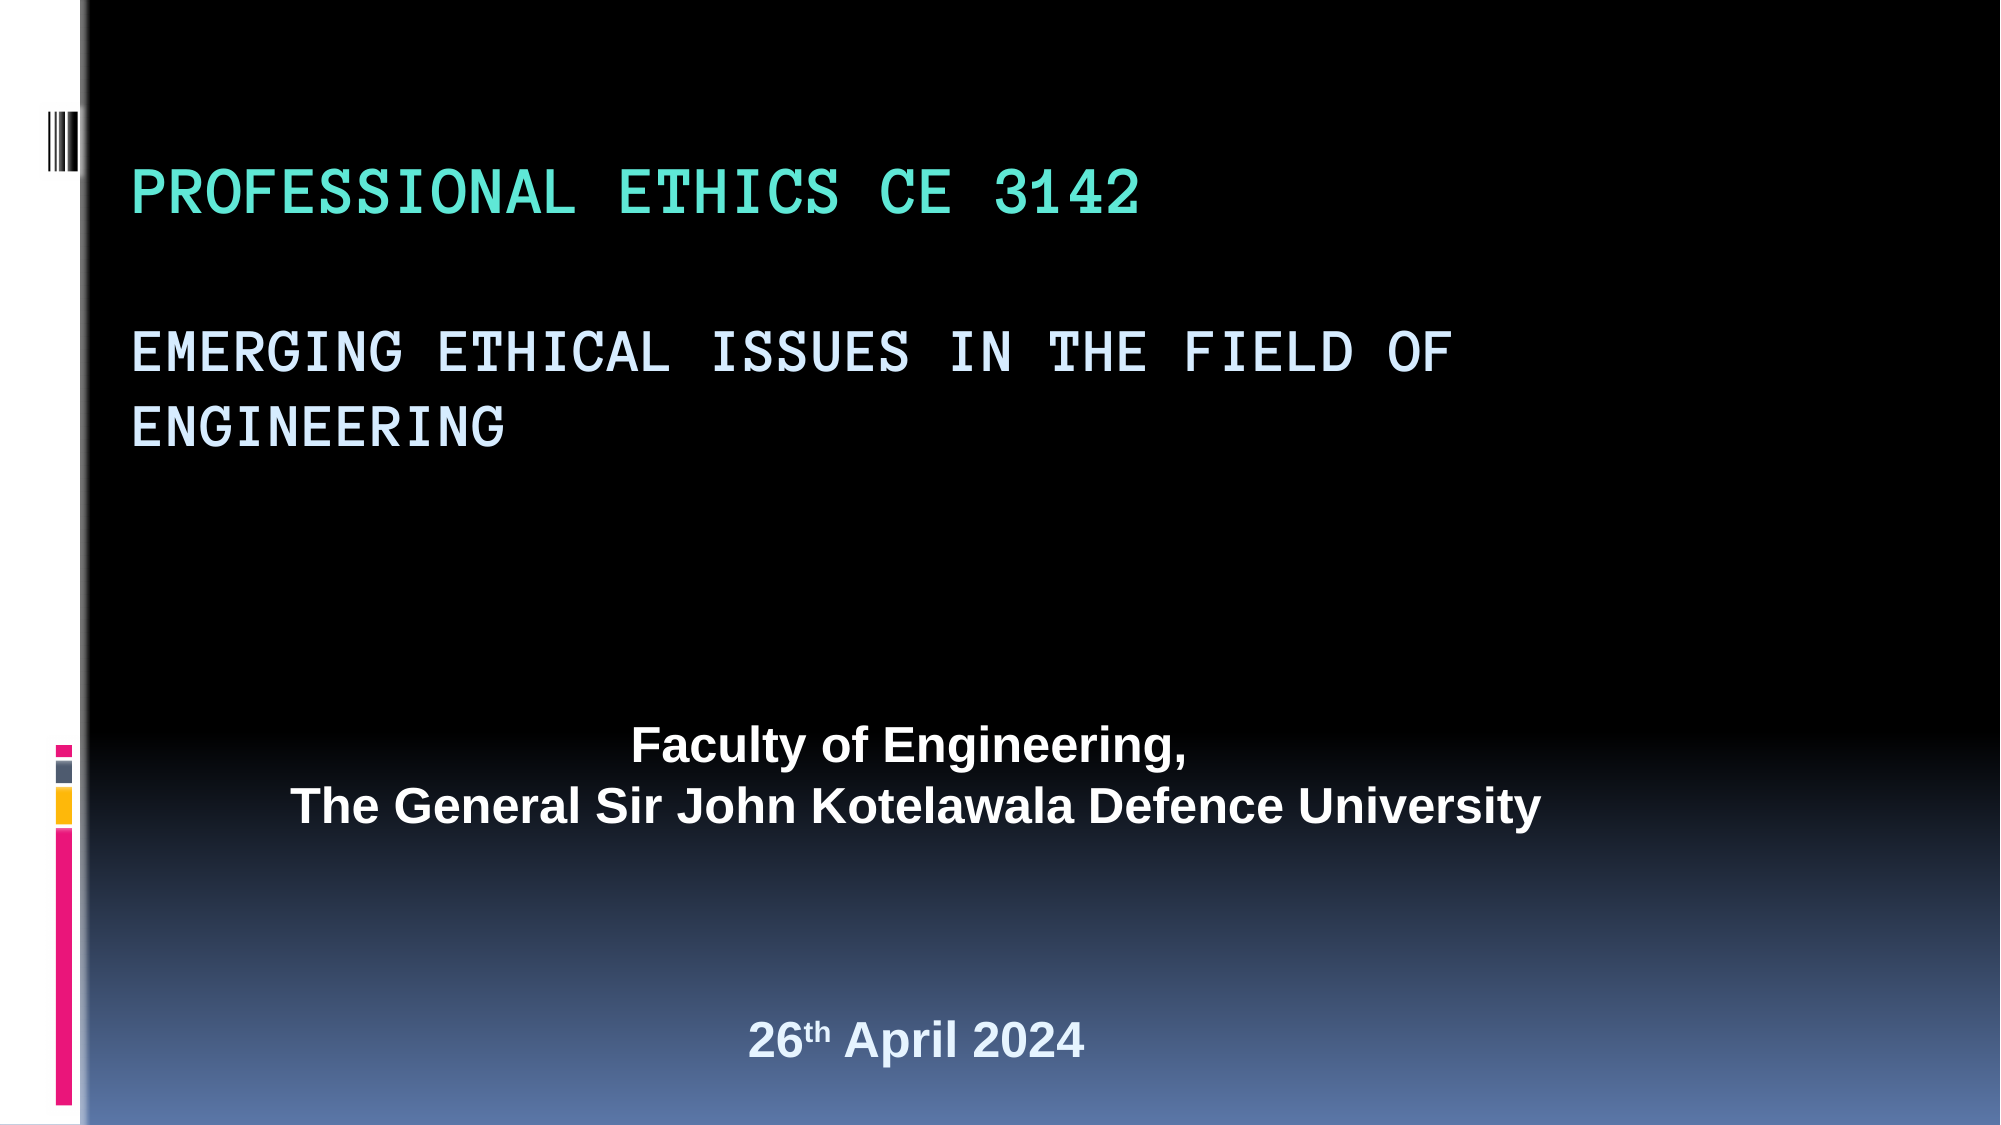

# PROFESSIONAL ETHICS CE 3142 Emerging ethical issues in the field of engineering
Faculty of Engineering,
The General Sir John Kotelawala Defence University

26th April 2024